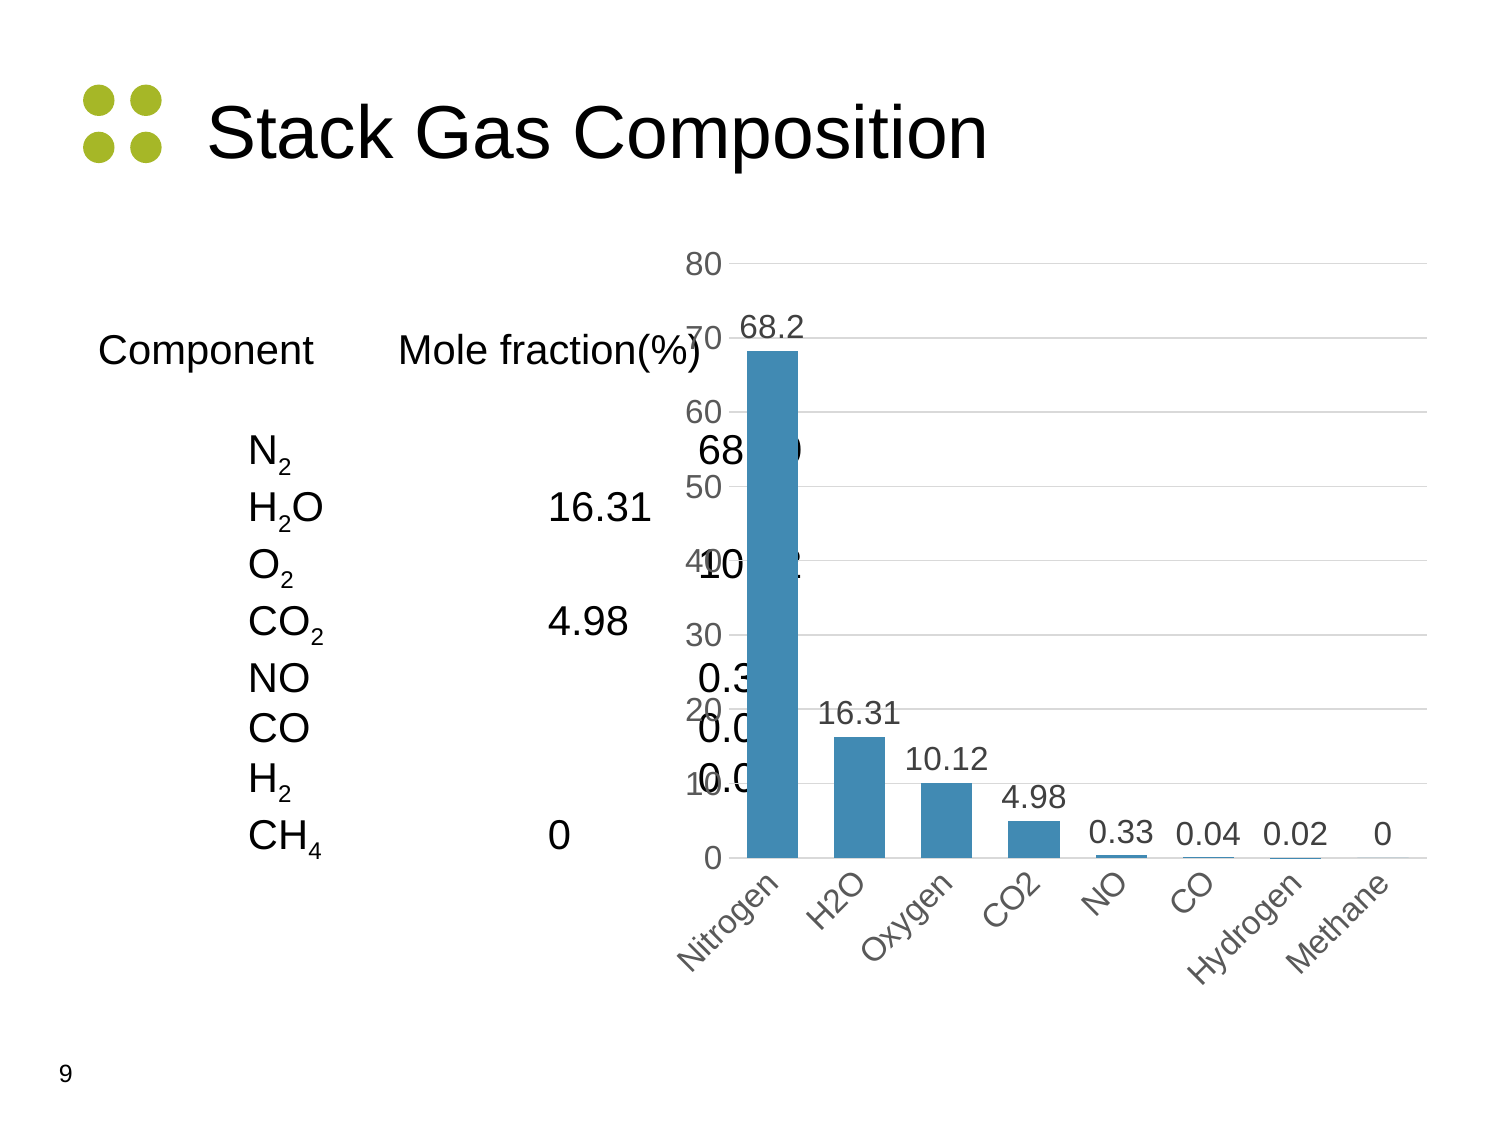

Stack Gas Composition

### Chart

| Category |  |
|---|---|
| Nitrogen | 68.2 |
| H2O | 16.31 |
| Oxygen | 10.12 |
| CO2 | 4.9799999999999995 |
| NO | 0.33 |
| CO | 0.04 |
| Hydrogen | 0.02 |
| Methane | 0.0 |
Component	Mole fraction(%)

	N2			68.20
	H2O		16.31
	O2			10.12
	CO2		4.98
	NO			0.33
	CO			0.04
	H2			0.02
	CH4		0
9